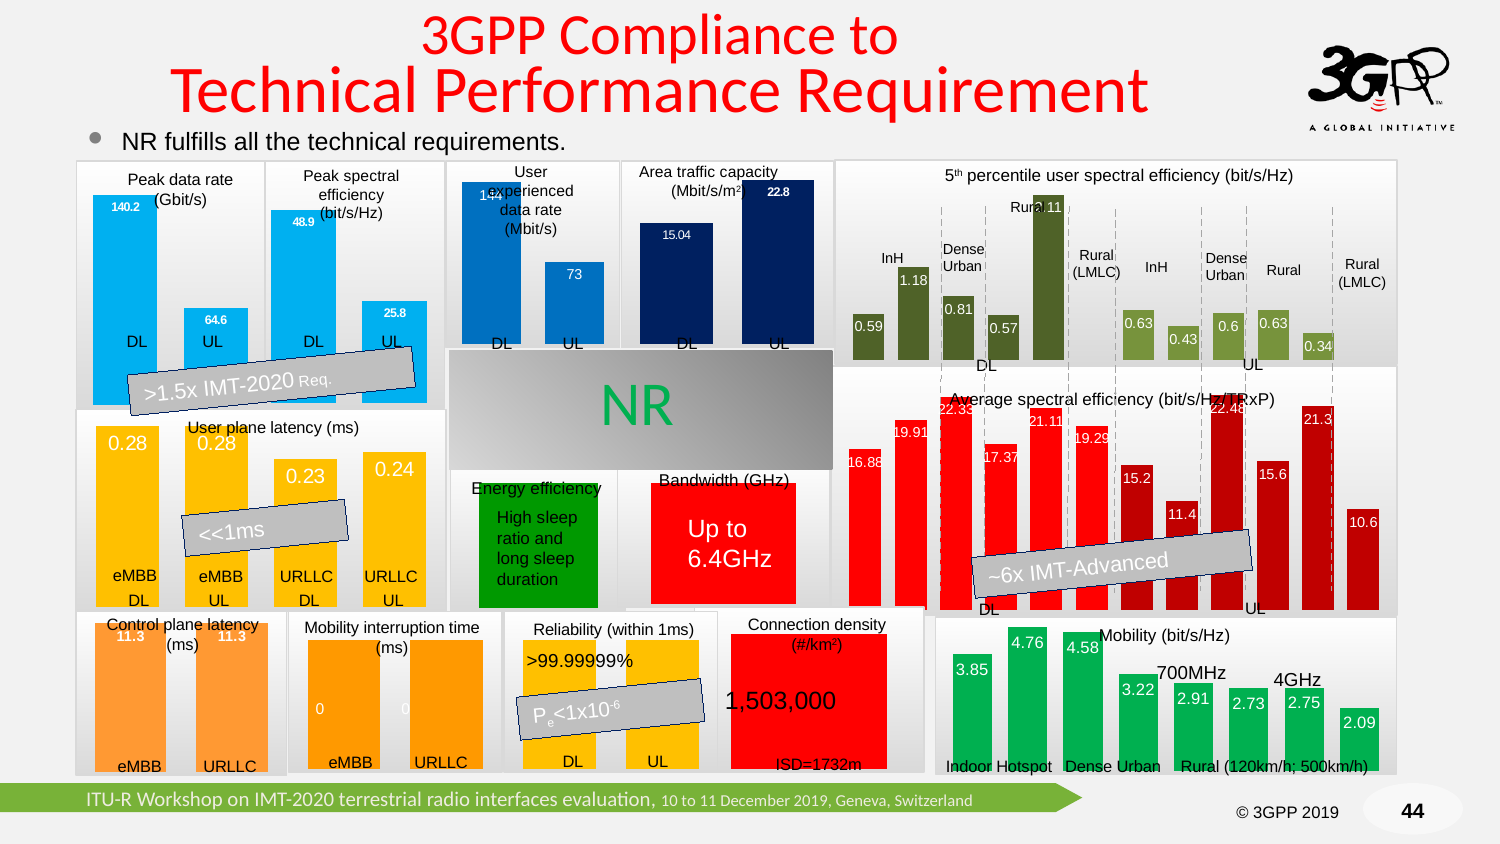

# 3GPP Compliance to Technical Performance Requirement
NR fulfills all the technical requirements.
User experienced data rate (Mbit/s)
Area traffic capacity (Mbit/s/m2)
5th percentile user spectral efficiency (bit/s/Hz)
Peak spectral efficiency (bit/s/Hz)

### Chart

| Category |  |
|---|---|

### Chart

| Category |  |
|---|---|

### Chart

| Category |  |
|---|---|

### Chart

| Category |  |
|---|---|

### Chart

| Category |  |
|---|---|
Peak data rate (Gbit/s)
Rural
Dense Urban
Rural (LMLC)
InH
Dense Urban
Rural (LMLC)
InH
Rural
DL
DL
UL
UL
DL
DL
UL
UL
UL
DL

NR
>1.5x IMT-2020 Req.

### Chart

| Category |  |
|---|---|
Average spectral efficiency (bit/s/Hz/TRxP)

### Chart

| Category |  |
|---|---|
User plane latency (ms)

### Chart

| Category |  |
|---|---|

### Chart

| Category |  |
|---|---|
Bandwidth (GHz)
Energy efficiency
High sleep ratio and long sleep duration
Up to 6.4GHz
<<1ms
~6x IMT-Advanced
eMBB
eMBB
URLLC
URLLC
DL
DL
UL
UL
UL
DL

### Chart

| Category |  |
|---|---|
Control plane latency (ms)
Connection density (#/km2)

### Chart

| Category |  |
|---|---|
Mobility interruption time (ms)

### Chart

| Category |  |
|---|---|

### Chart

| Category |  |
|---|---|
Reliability (within 1ms)

### Chart

| Category |  |
|---|---|
Mobility (bit/s/Hz)
>99.99999%
700MHz
4GHz
 1,503,000
Pe<1x10-6
0
0
DL
UL
eMBB
URLLC
ISD=1732m
eMBB
URLLC
Dense Urban
Rural (120km/h; 500km/h)
Indoor Hotspot